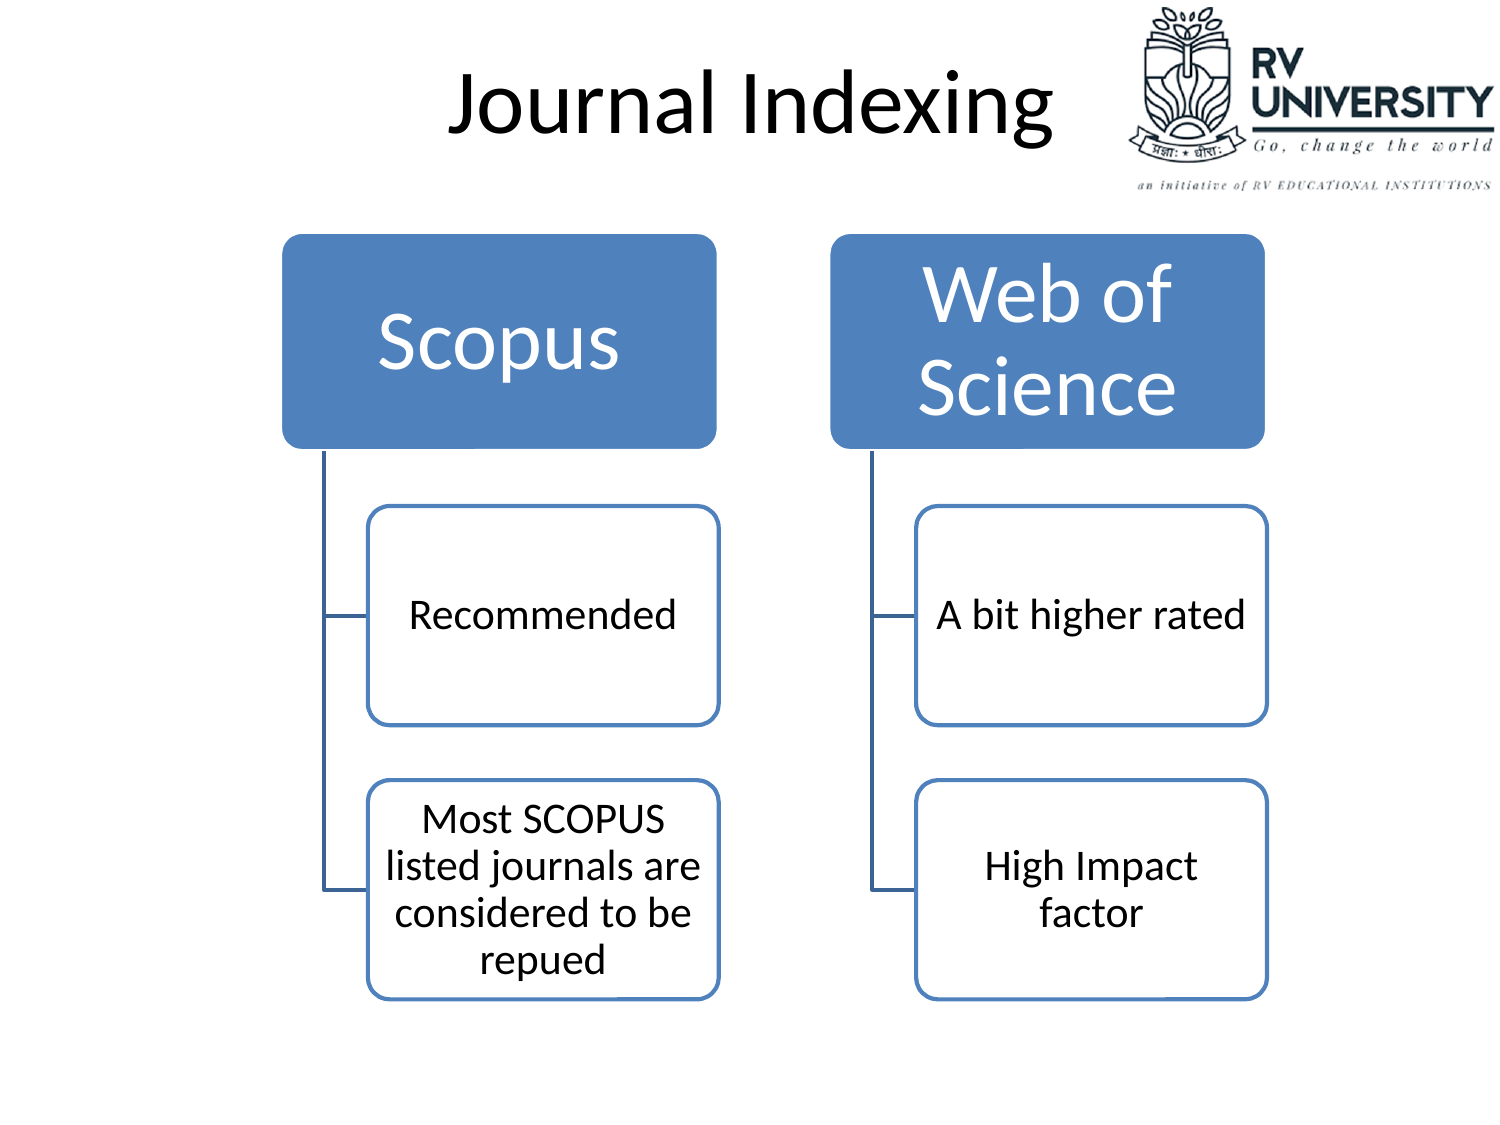

# Journal Indexing

Scopus
Web of Science

Recommended
A bit higher rated

Most SCOPUS listed journals are considered to be repued
High Impact factor